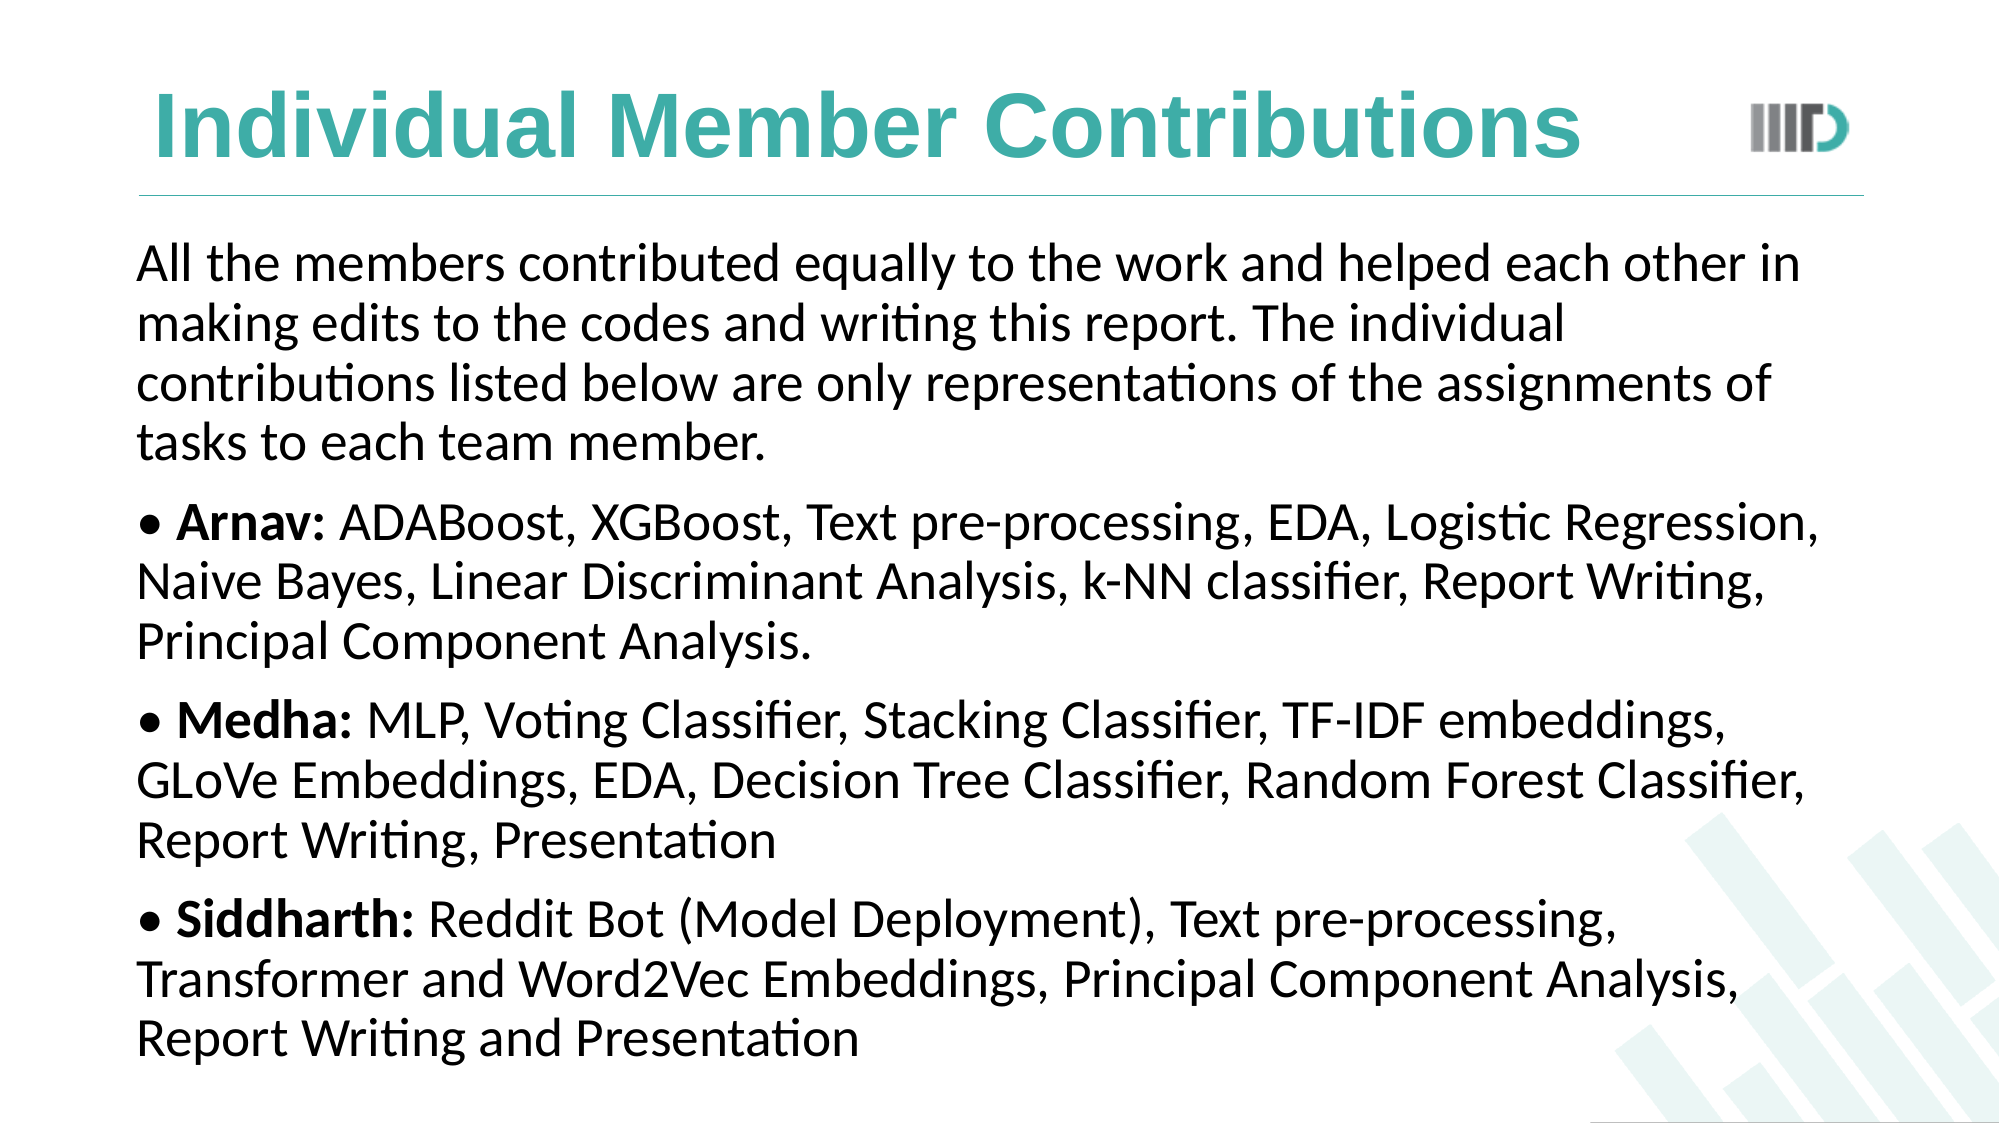

# Individual Member Contributions
All the members contributed equally to the work and helped each other in making edits to the codes and writing this report. The individual contributions listed below are only representations of the assignments of tasks to each team member.
• Arnav: ADABoost, XGBoost, Text pre-processing, EDA, Logistic Regression, Naive Bayes, Linear Discriminant Analysis, k-NN classifier, Report Writing, Principal Component Analysis.
• Medha: MLP, Voting Classifier, Stacking Classifier, TF-IDF embeddings, GLoVe Embeddings, EDA, Decision Tree Classifier, Random Forest Classifier, Report Writing, Presentation
• Siddharth: Reddit Bot (Model Deployment), Text pre-processing, Transformer and Word2Vec Embeddings, Principal Component Analysis, Report Writing and Presentation